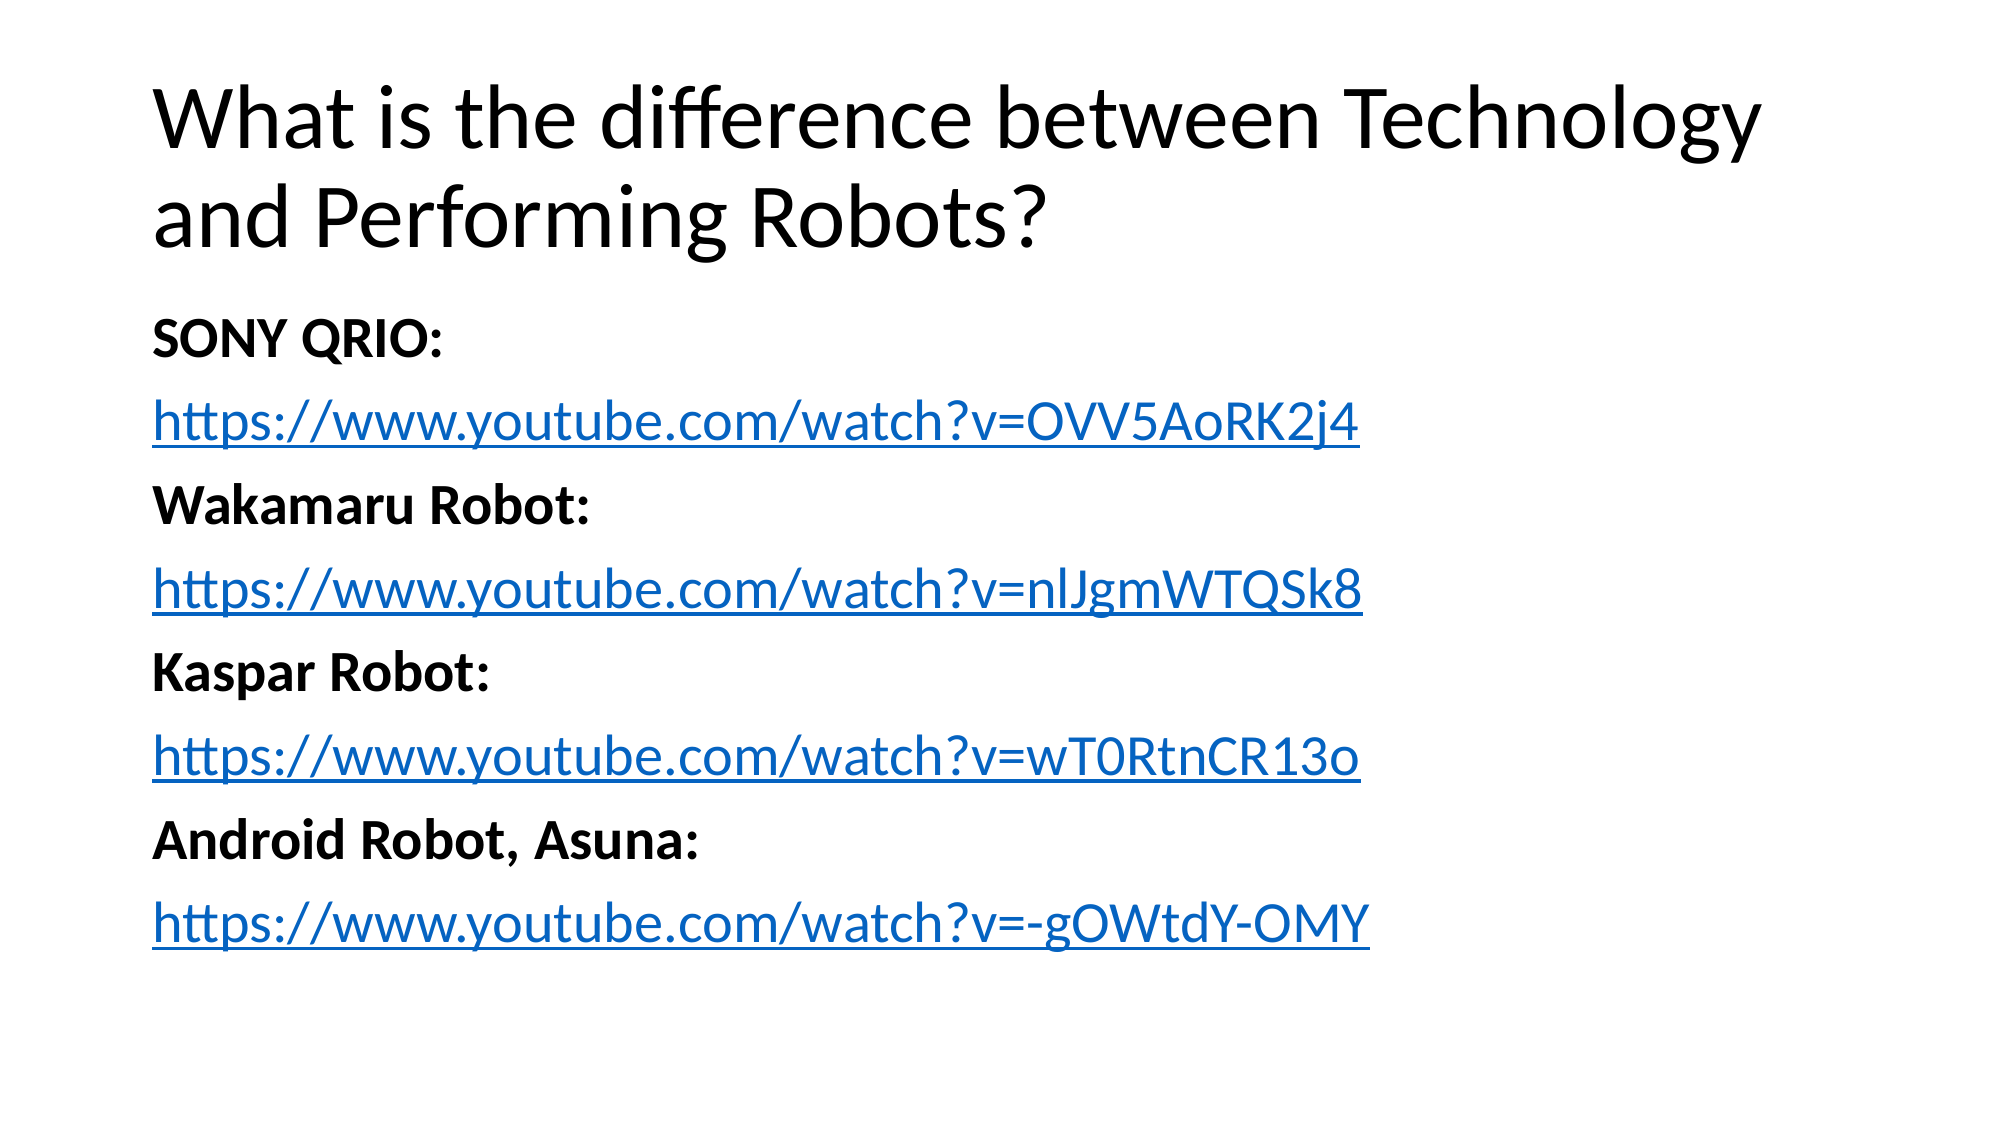

# What is the difference between Technology and Performing Robots?
SONY QRIO:
https://www.youtube.com/watch?v=OVV5AoRK2j4
Wakamaru Robot:
https://www.youtube.com/watch?v=nlJgmWTQSk8
Kaspar Robot:
https://www.youtube.com/watch?v=wT0RtnCR13o
Android Robot, Asuna:
https://www.youtube.com/watch?v=-gOWtdY-OMY